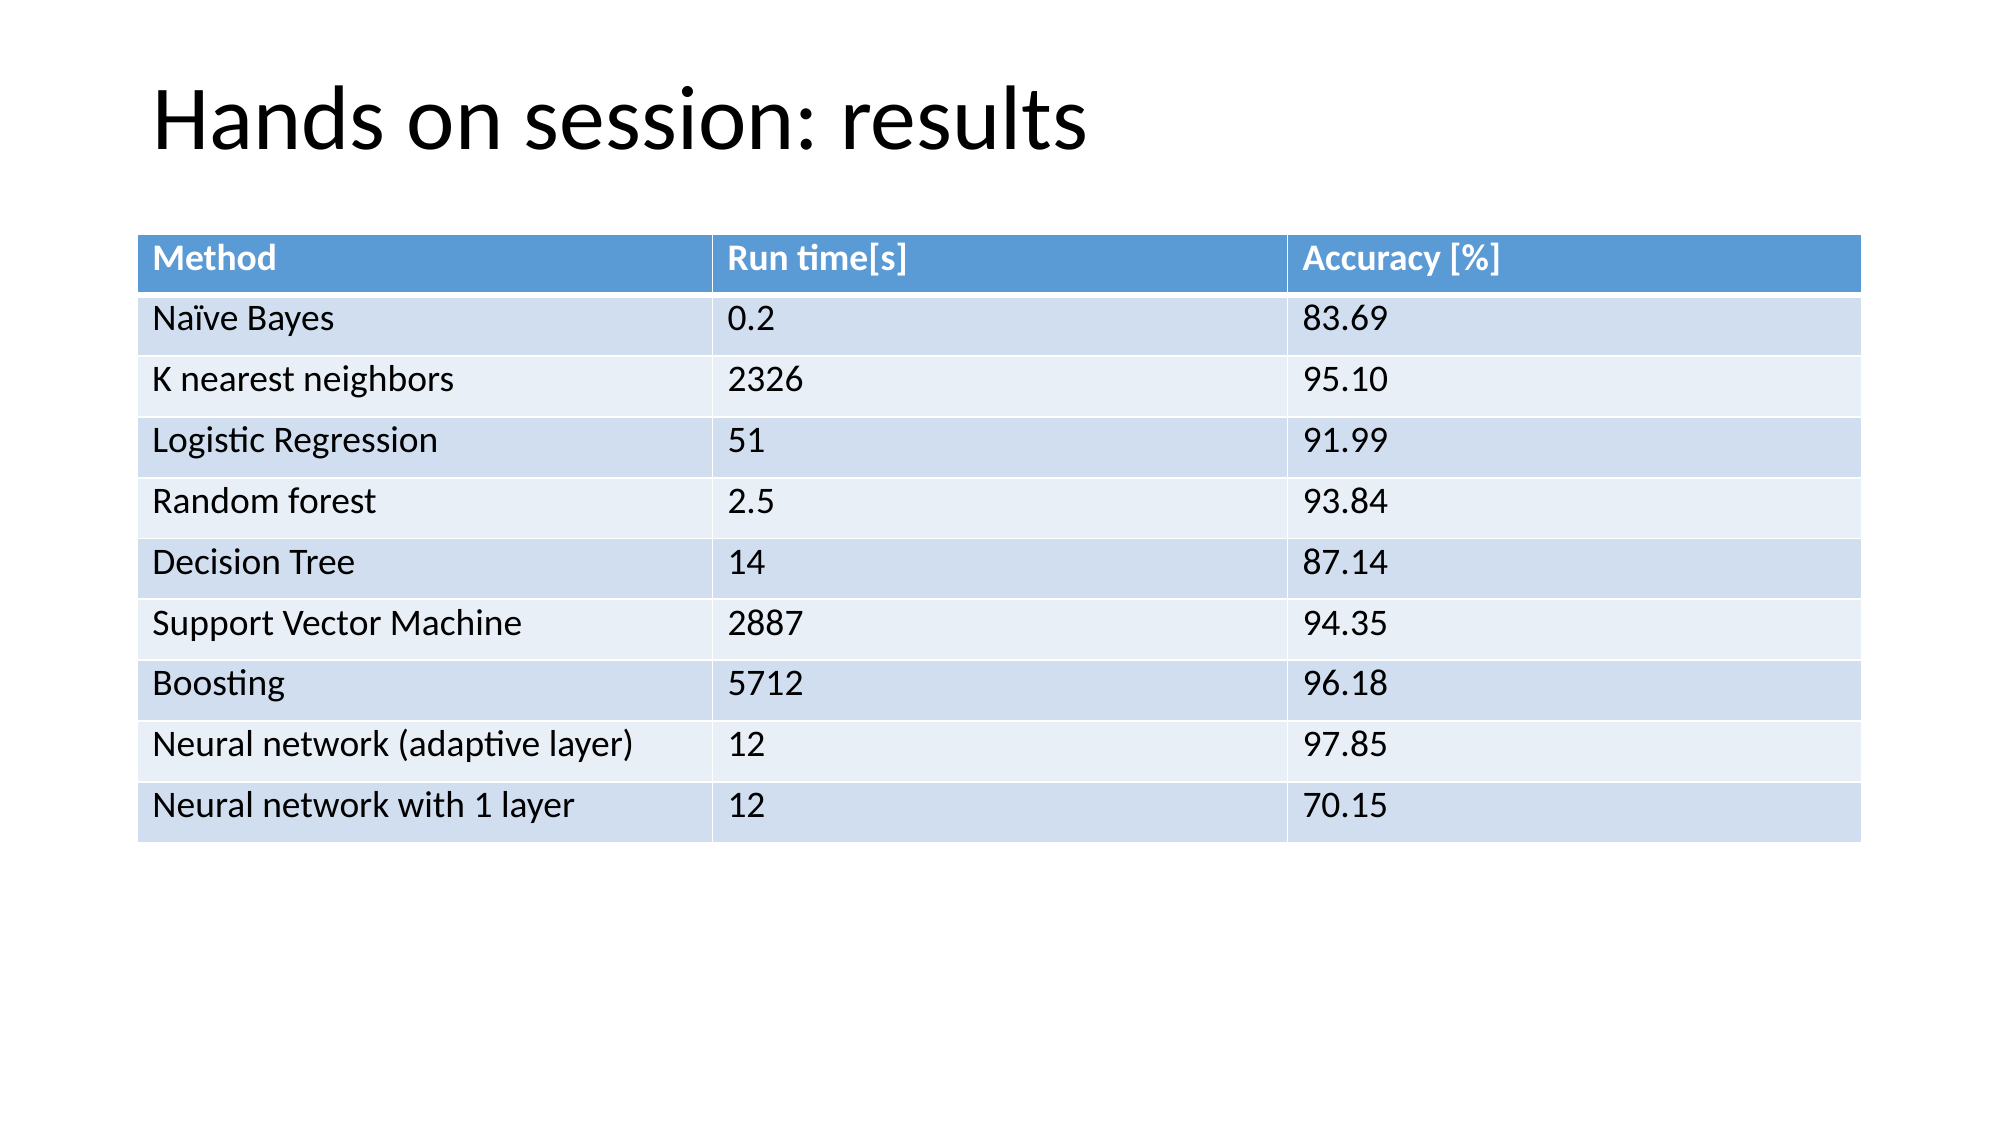

# Hands on session: results
| Method | Run time[s] | Accuracy [%] |
| --- | --- | --- |
| Naïve Bayes | 0.2 | 83.69 |
| K nearest neighbors | 2326 | 95.10 |
| Logistic Regression | 51 | 91.99 |
| Random forest | 2.5 | 93.84 |
| Decision Tree | 14 | 87.14 |
| Support Vector Machine | 2887 | 94.35 |
| Boosting | 5712 | 96.18 |
| Neural network (adaptive layer) | 12 | 97.85 |
| Neural network with 1 layer | 12 | 70.15 |